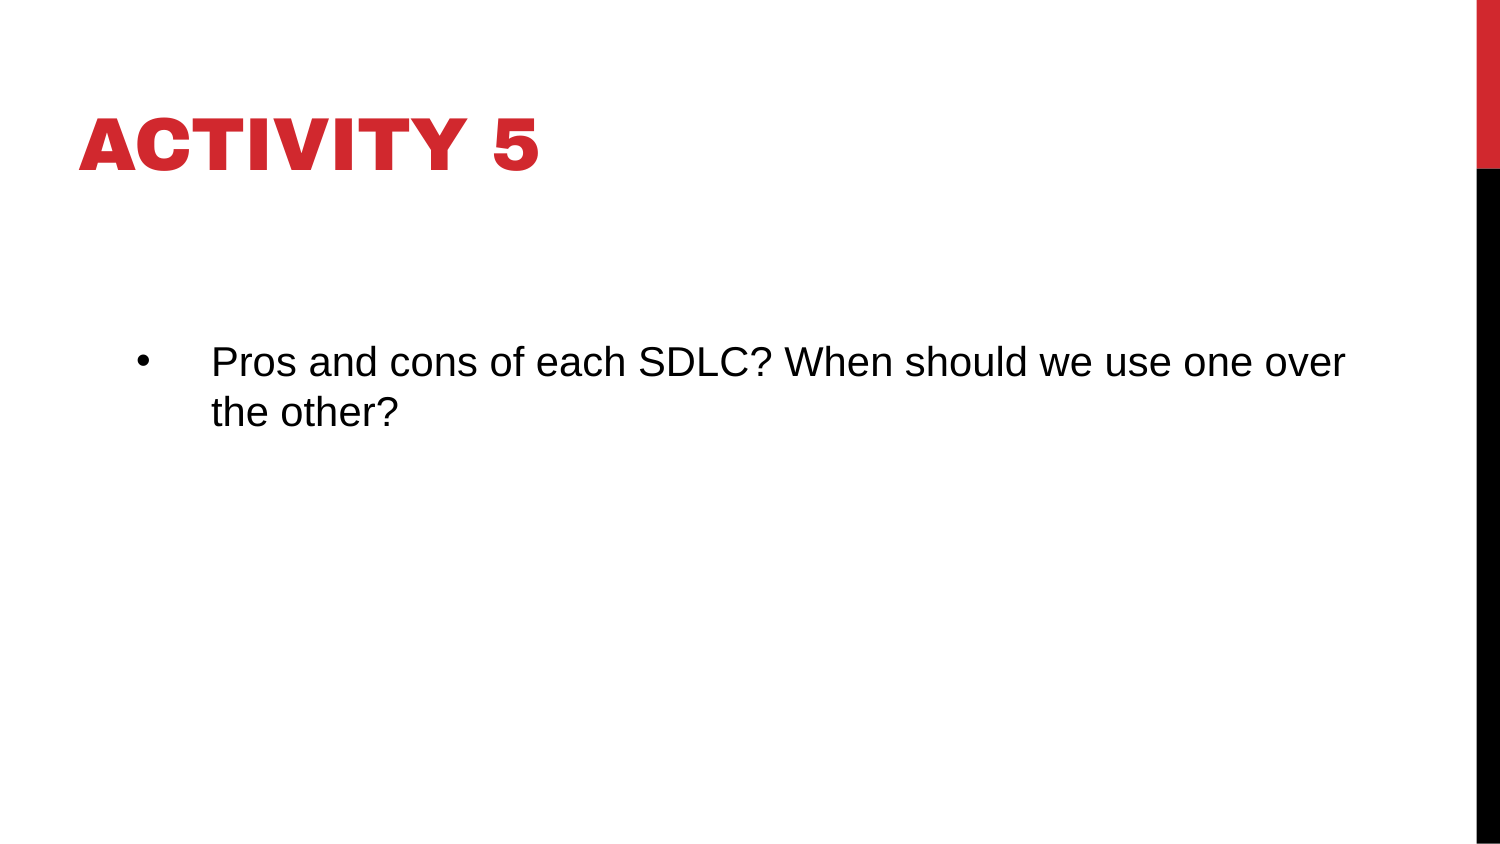

# Activity 5
Pros and cons of each SDLC? When should we use one over the other?